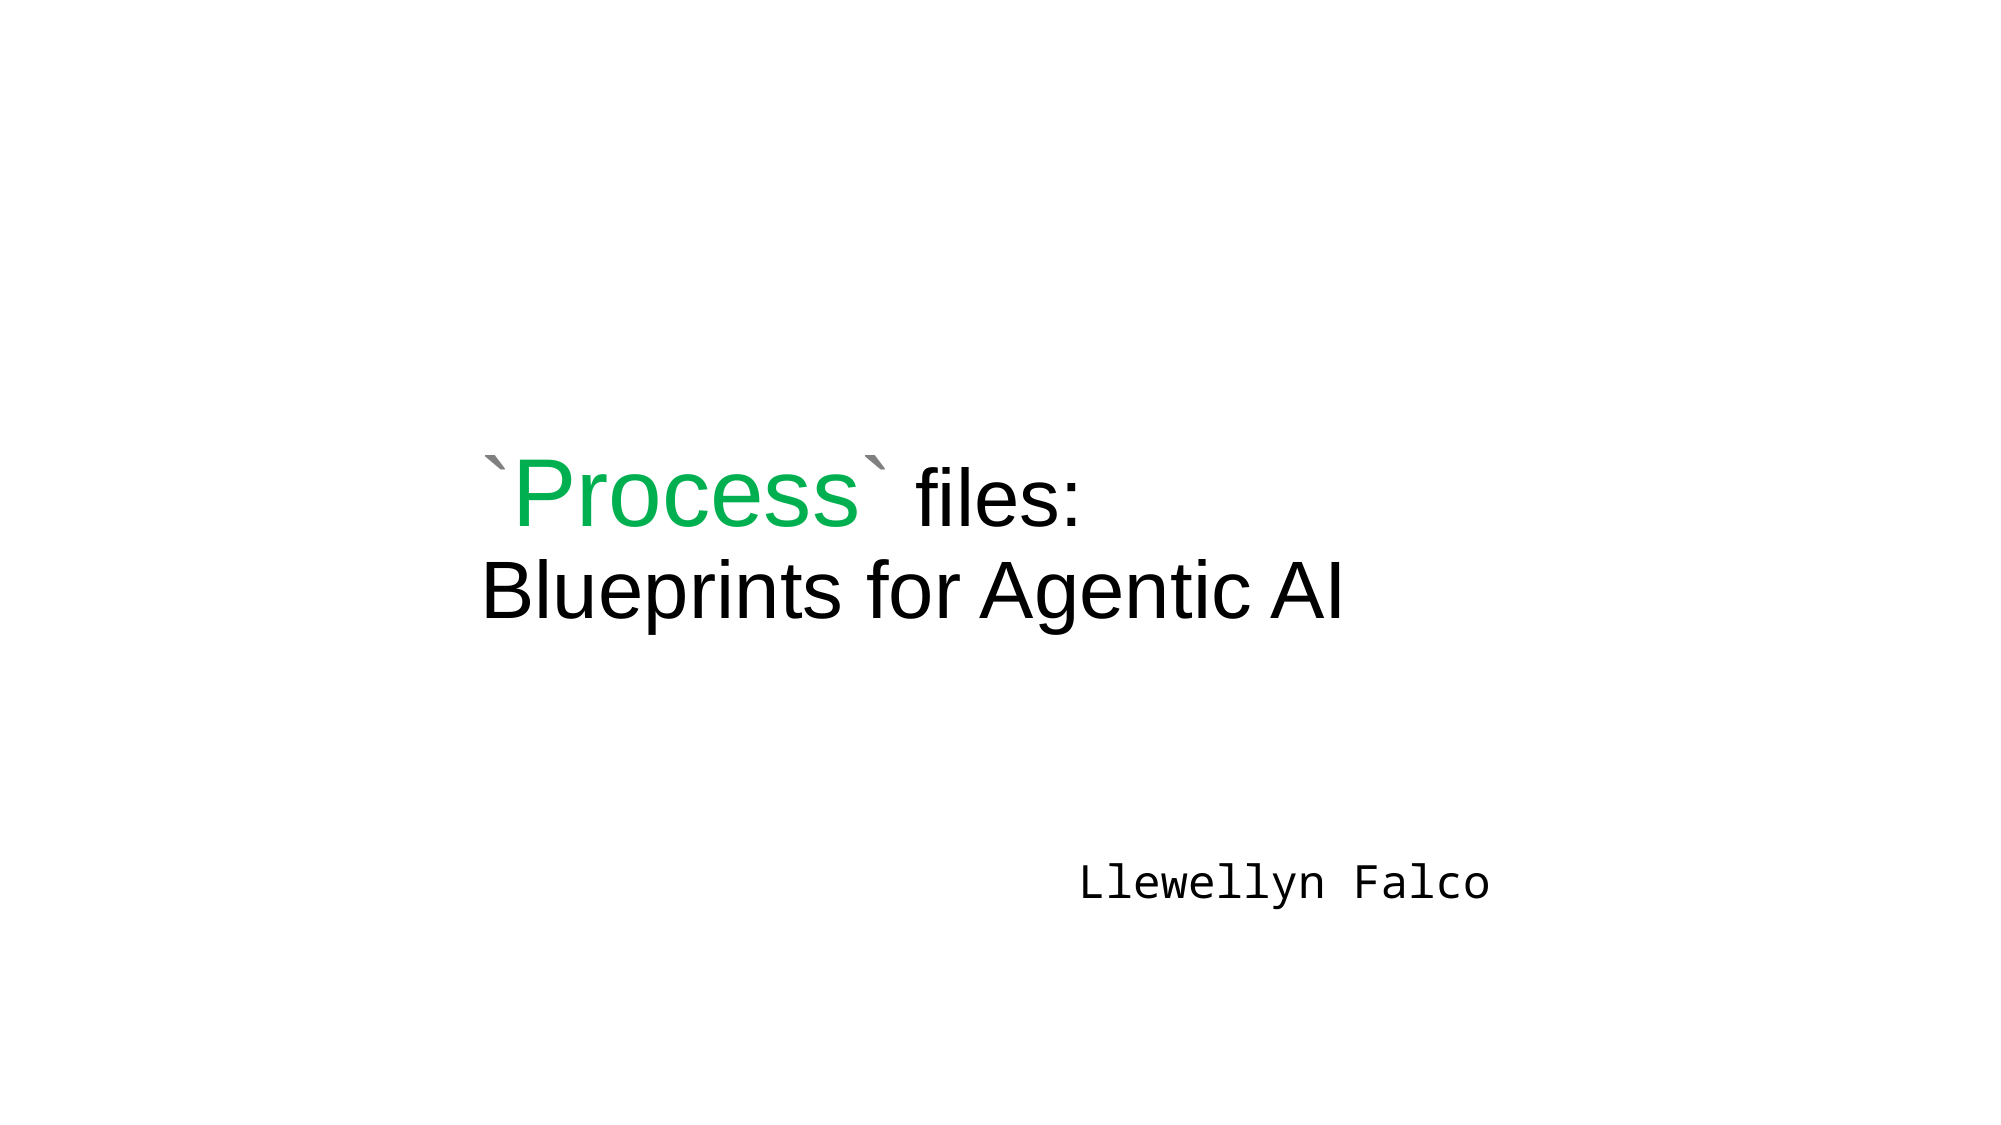

`Process` files:
Blueprints for Agentic AI
Llewellyn Falco